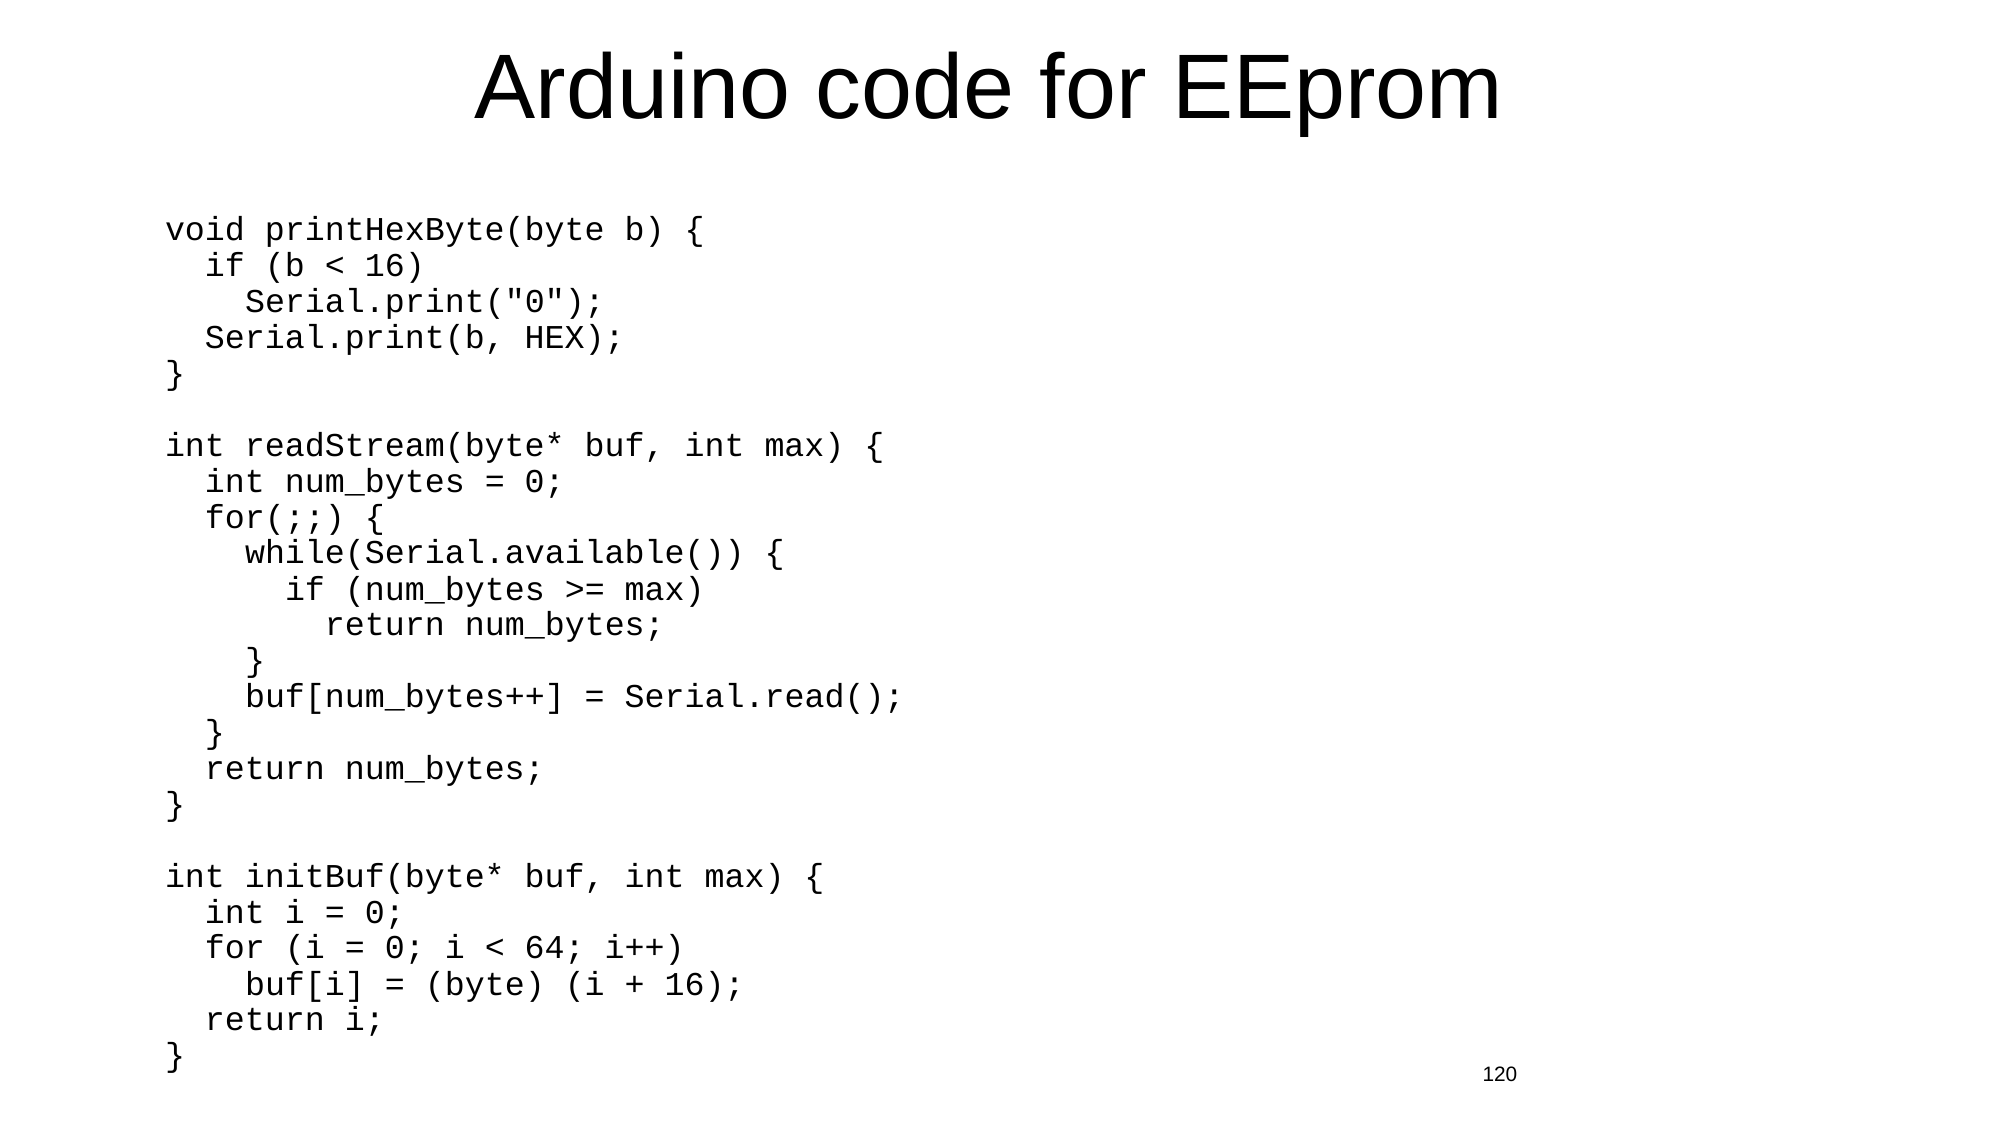

# Arduino code for EEprom
void printHexByte(byte b) {
  if (b < 16)
    Serial.print("0");
  Serial.print(b, HEX);
}

int readStream(byte* buf, int max) {
  int num_bytes = 0;
  for(;;) {
    while(Serial.available()) {
      if (num_bytes >= max)
        return num_bytes;
    }
    buf[num_bytes++] = Serial.read();
  }
  return num_bytes;
}

int initBuf(byte* buf, int max) {
  int i = 0;
  for (i = 0; i < 64; i++)
    buf[i] = (byte) (i + 16);
  return i;
}

120